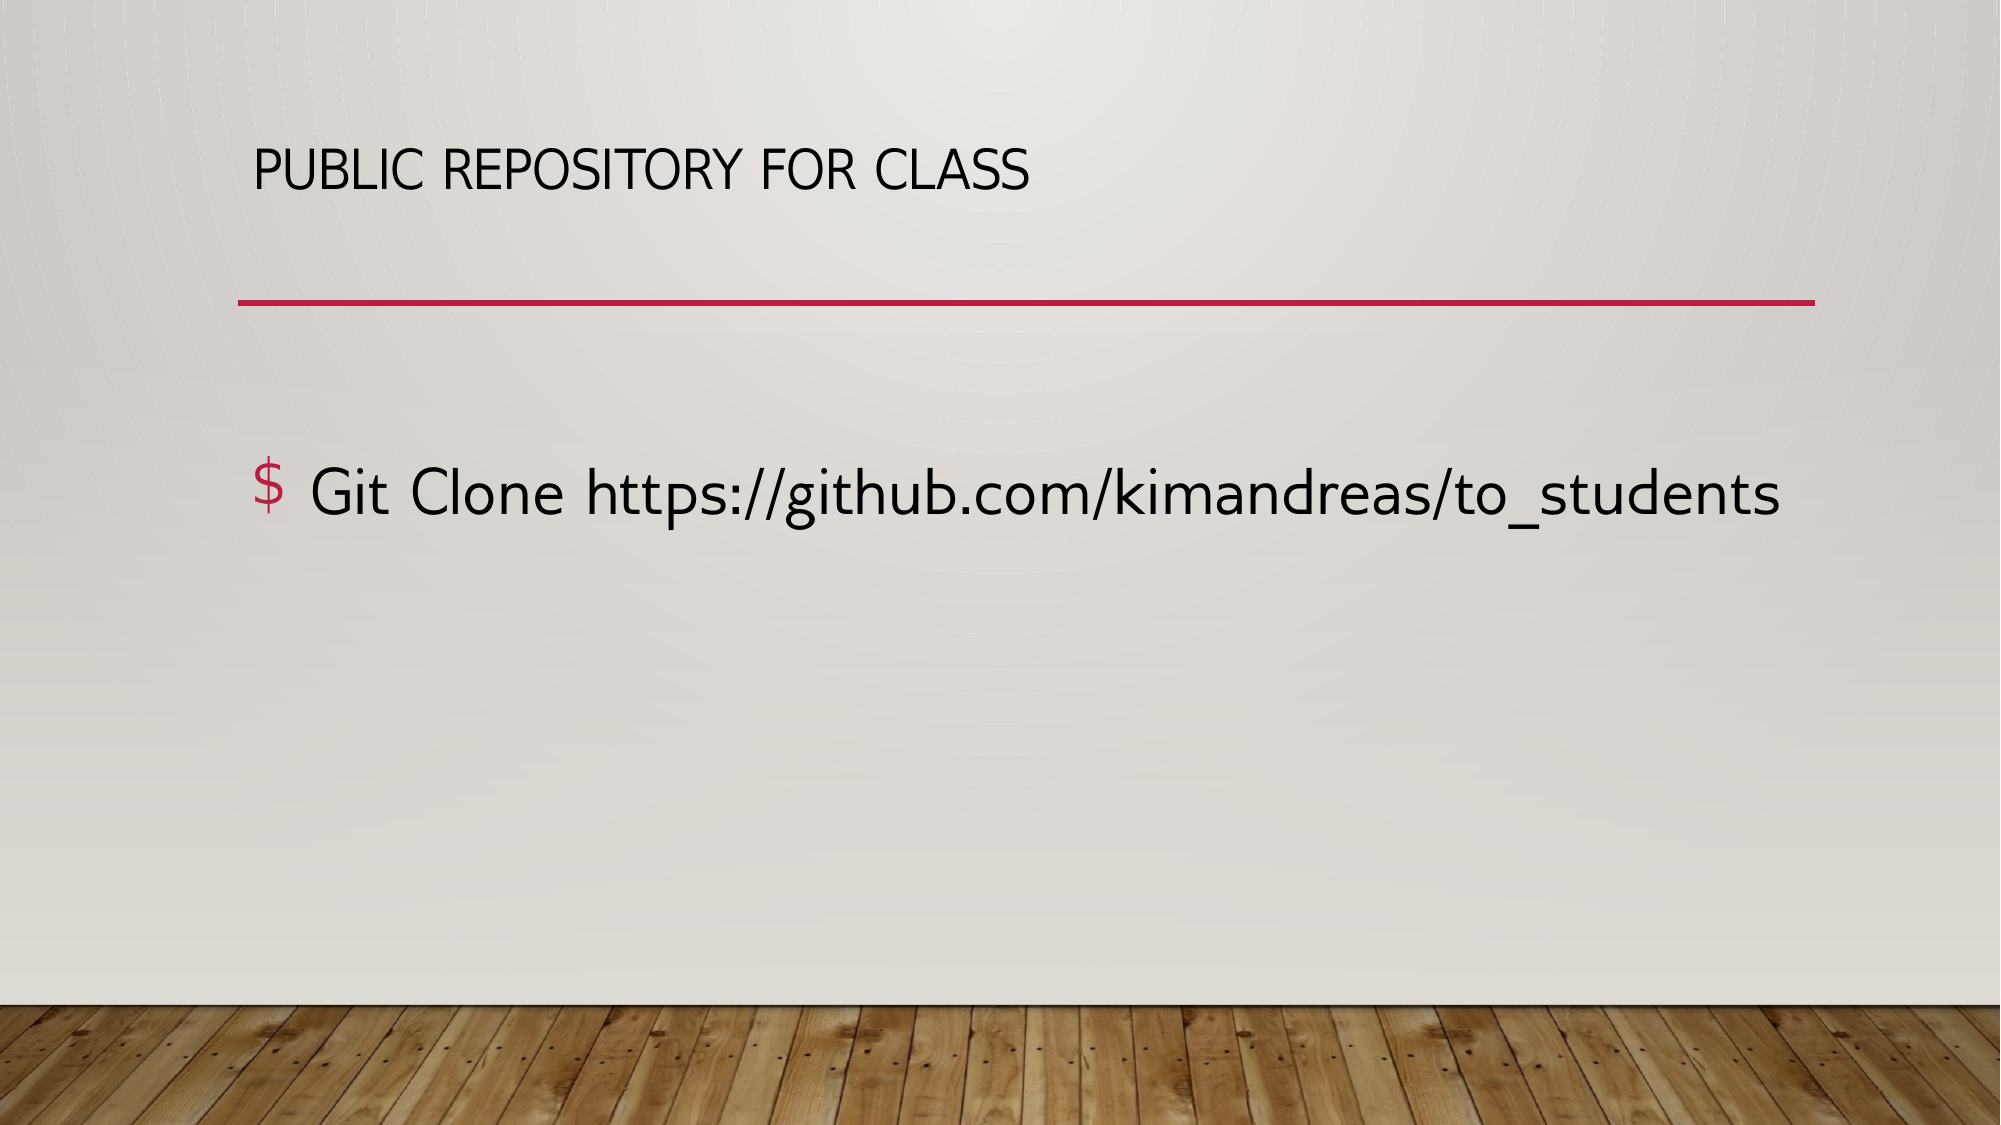

# public repository for class
 Git Clone https://github.com/kimandreas/to_students